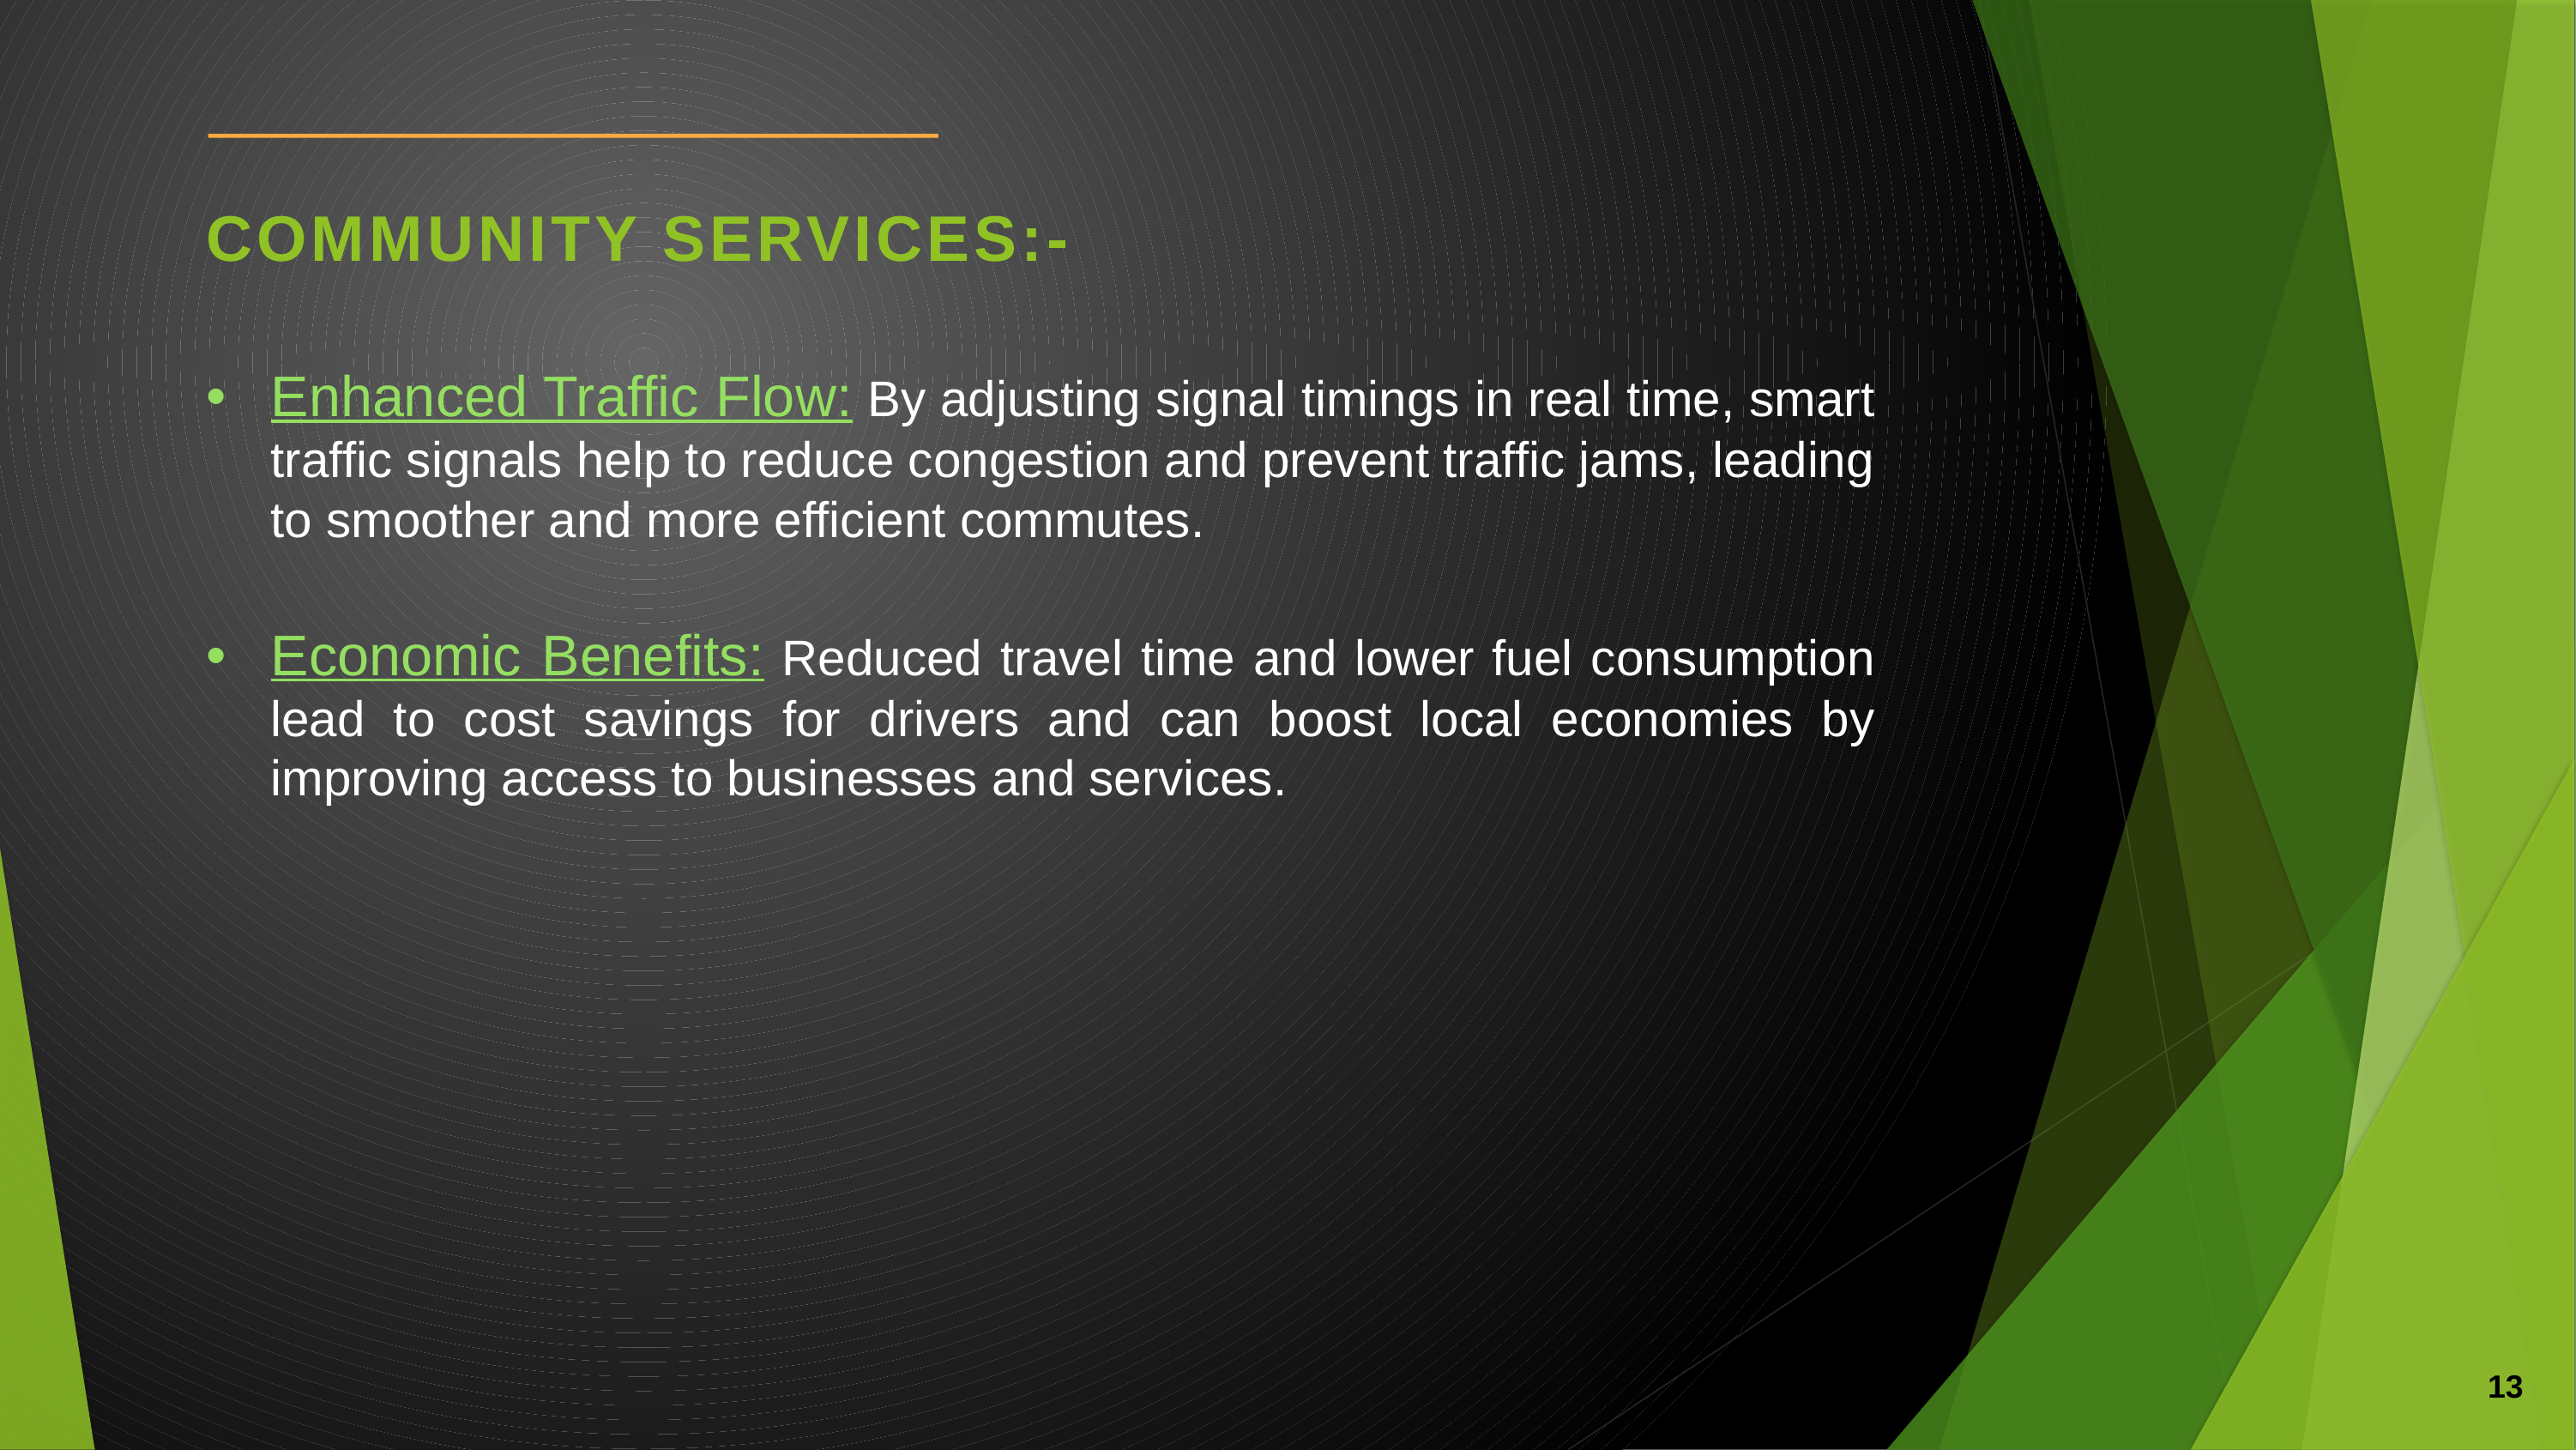

# COMMUNITY SERVICES:-
Enhanced Traffic Flow: By adjusting signal timings in real time, smart traffic signals help to reduce congestion and prevent traffic jams, leading to smoother and more efficient commutes.

Economic Benefits: Reduced travel time and lower fuel consumption lead to cost savings for drivers and can boost local economies by improving access to businesses and services.
13